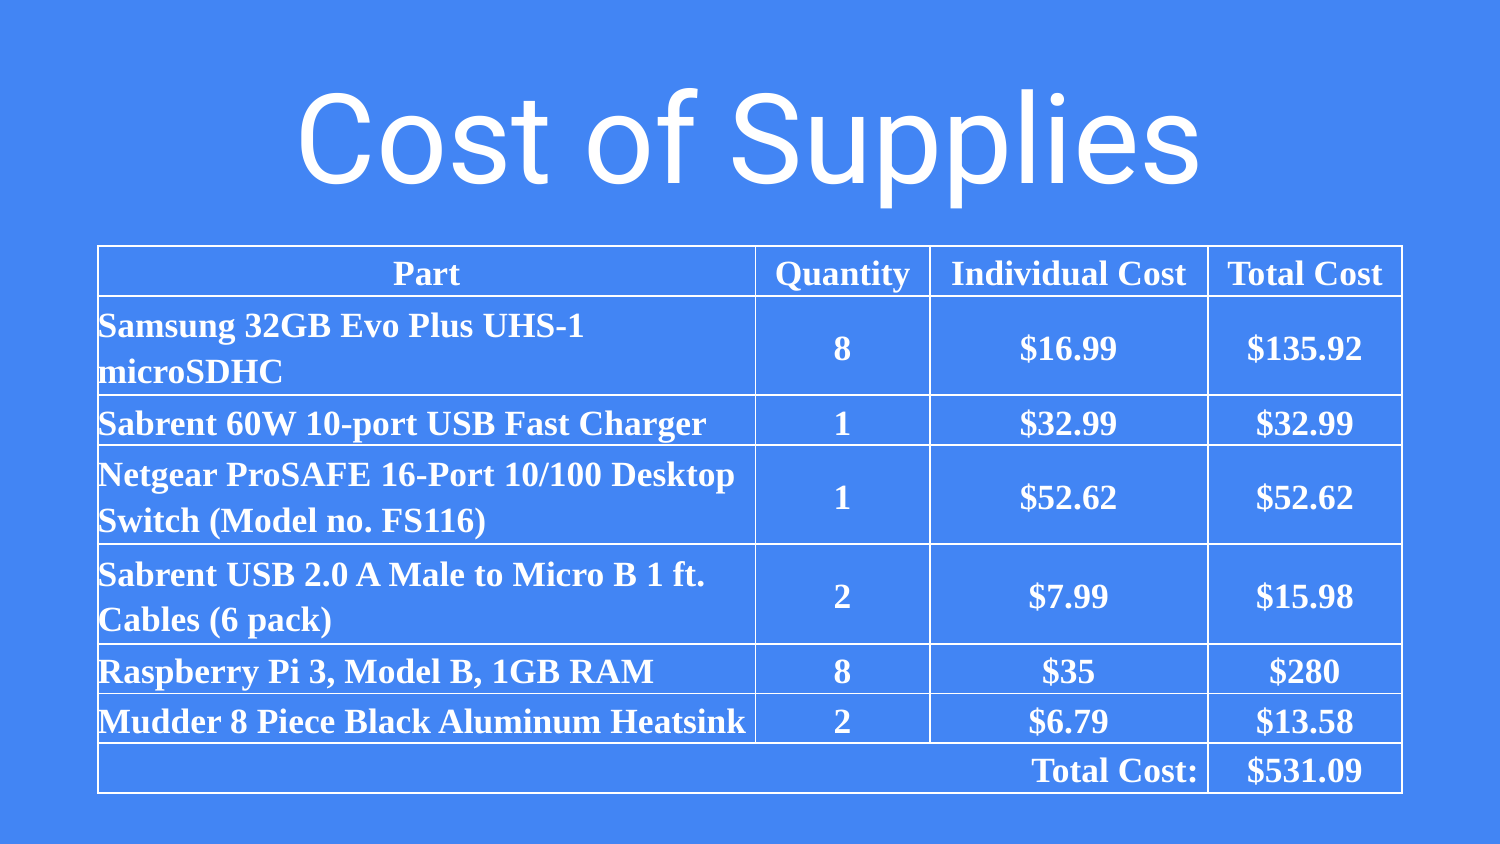

# Cost of Supplies
| Part | Quantity | Individual Cost | Total Cost |
| --- | --- | --- | --- |
| Samsung 32GB Evo Plus UHS-1 microSDHC | 8 | $16.99 | $135.92 |
| Sabrent 60W 10-port USB Fast Charger | 1 | $32.99 | $32.99 |
| Netgear ProSAFE 16-Port 10/100 Desktop Switch (Model no. FS116) | 1 | $52.62 | $52.62 |
| Sabrent USB 2.0 A Male to Micro B 1 ft. Cables (6 pack) | 2 | $7.99 | $15.98 |
| Raspberry Pi 3, Model B, 1GB RAM | 8 | $35 | $280 |
| Mudder 8 Piece Black Aluminum Heatsink | 2 | $6.79 | $13.58 |
| Total Cost: |  |  | $531.09 |